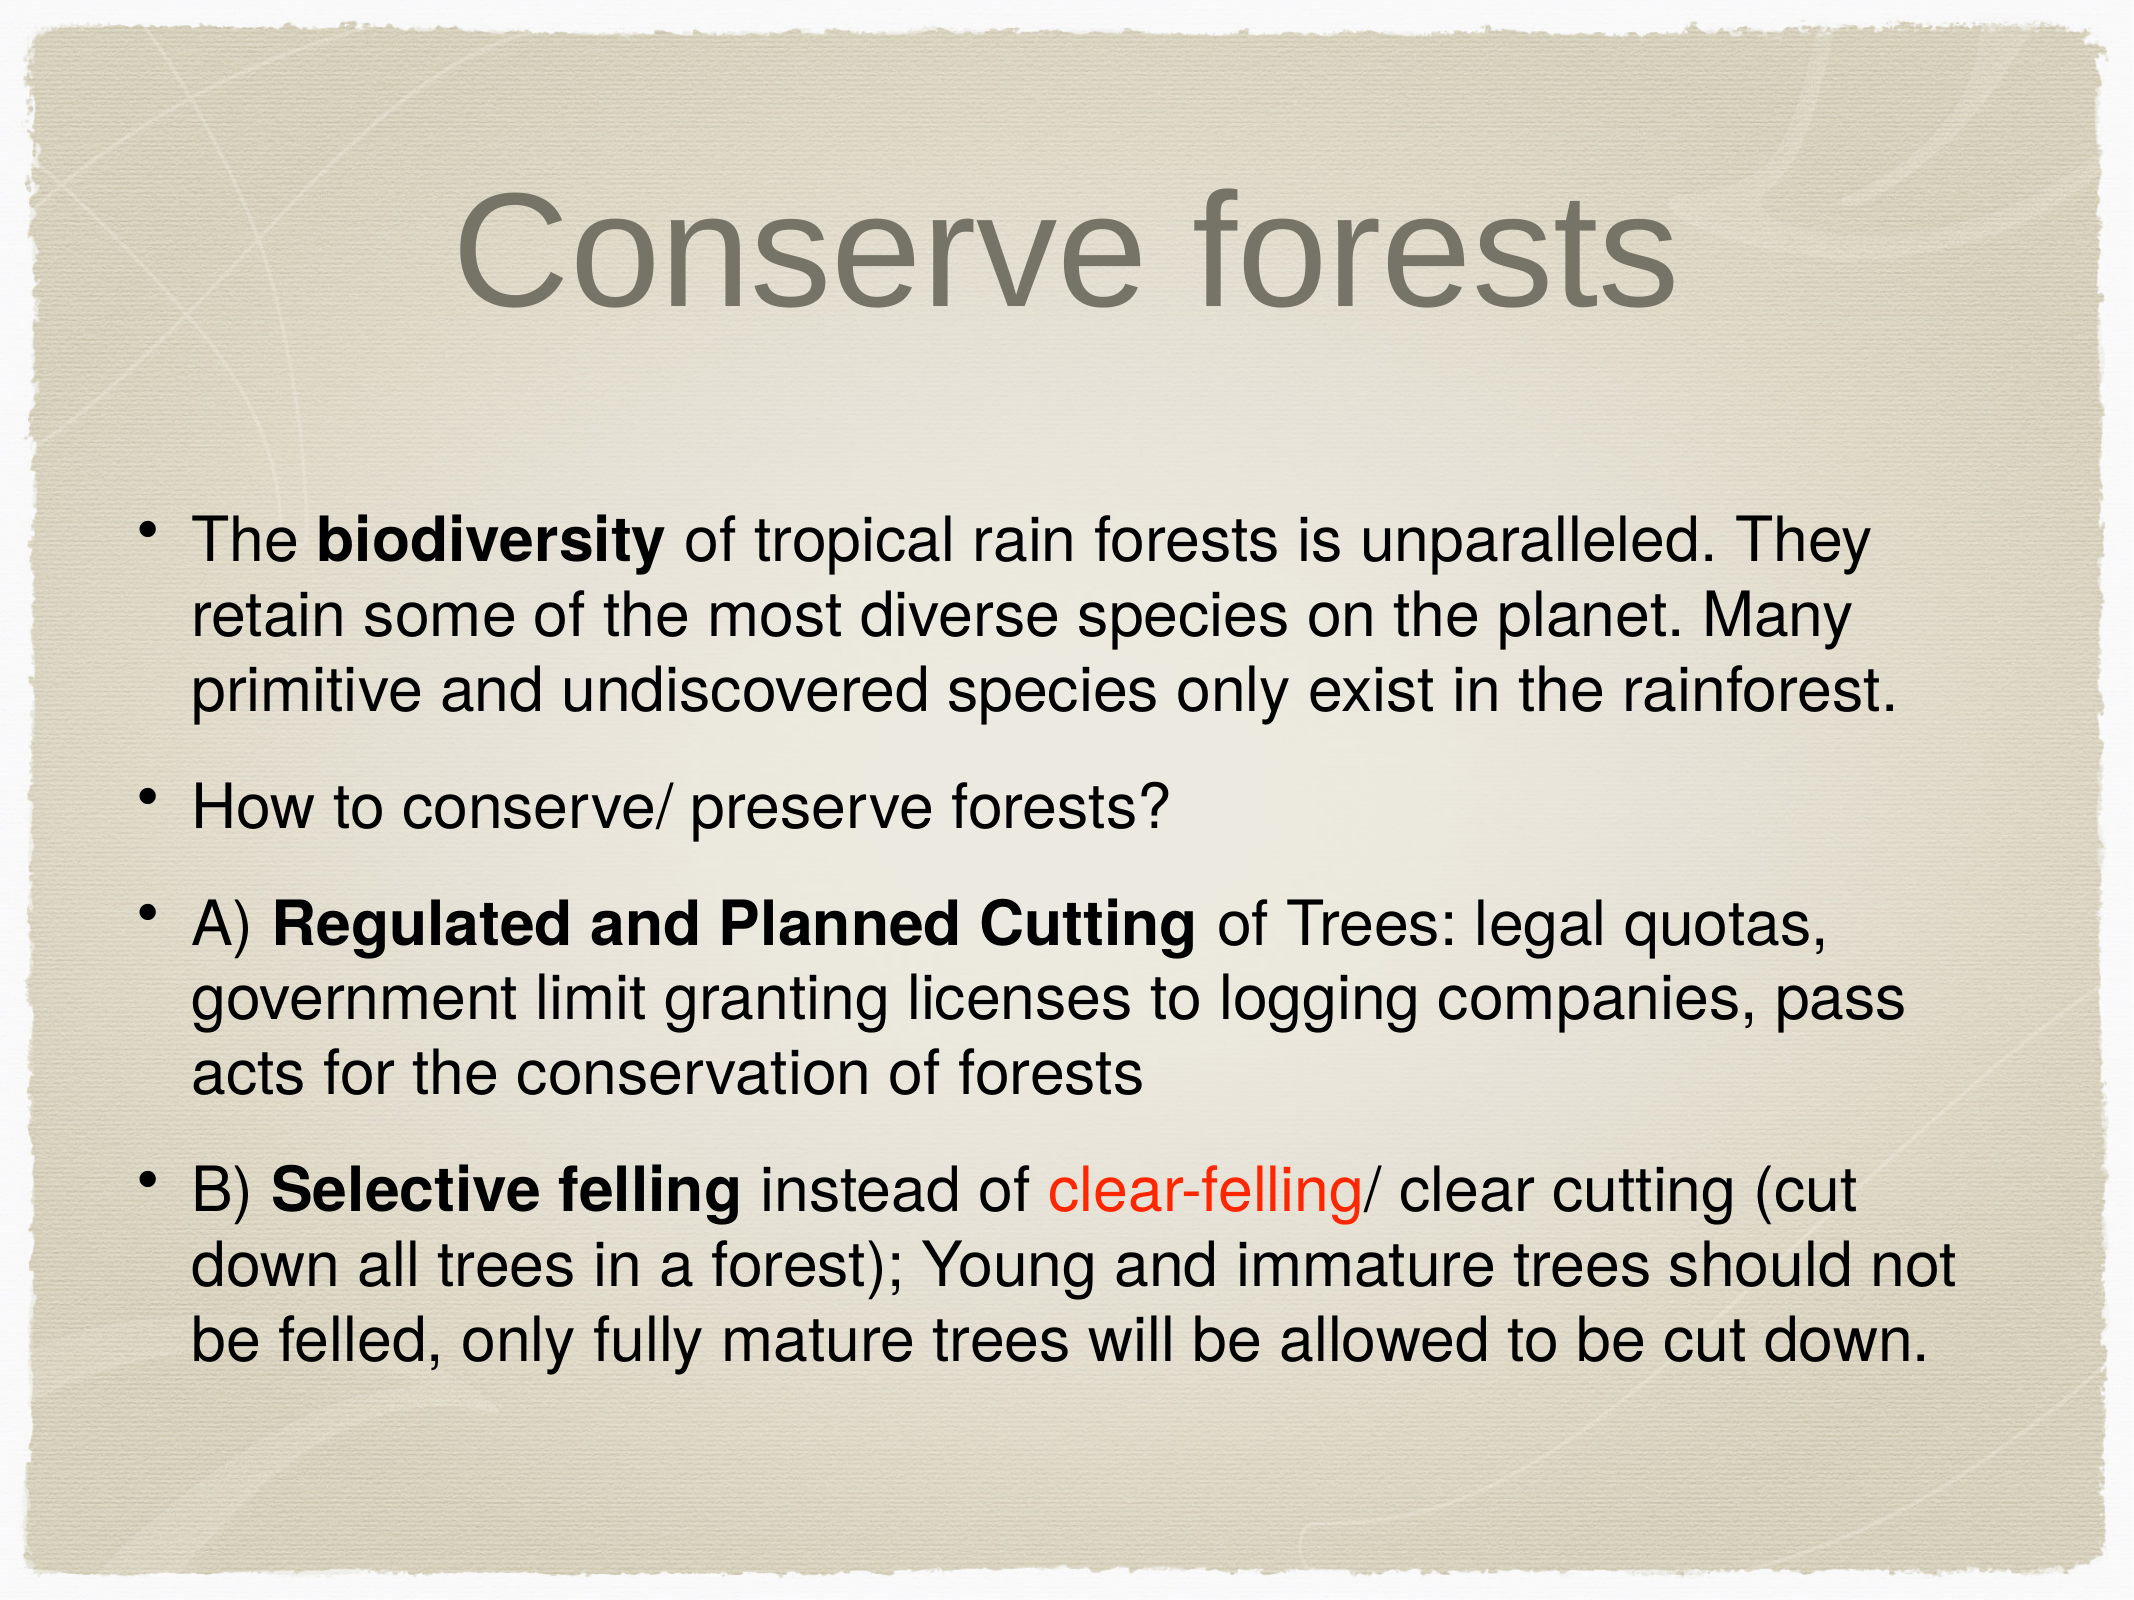

# Conserve forests
The biodiversity of tropical rain forests is unparalleled. They retain some of the most diverse species on the planet. Many primitive and undiscovered species only exist in the rainforest.
How to conserve/ preserve forests?
A) Regulated and Planned Cutting of Trees: legal quotas, government limit granting licenses to logging companies, pass acts for the conservation of forests
B) Selective felling instead of clear-felling/ clear cutting (cut down all trees in a forest); Young and immature trees should not be felled, only fully mature trees will be allowed to be cut down.